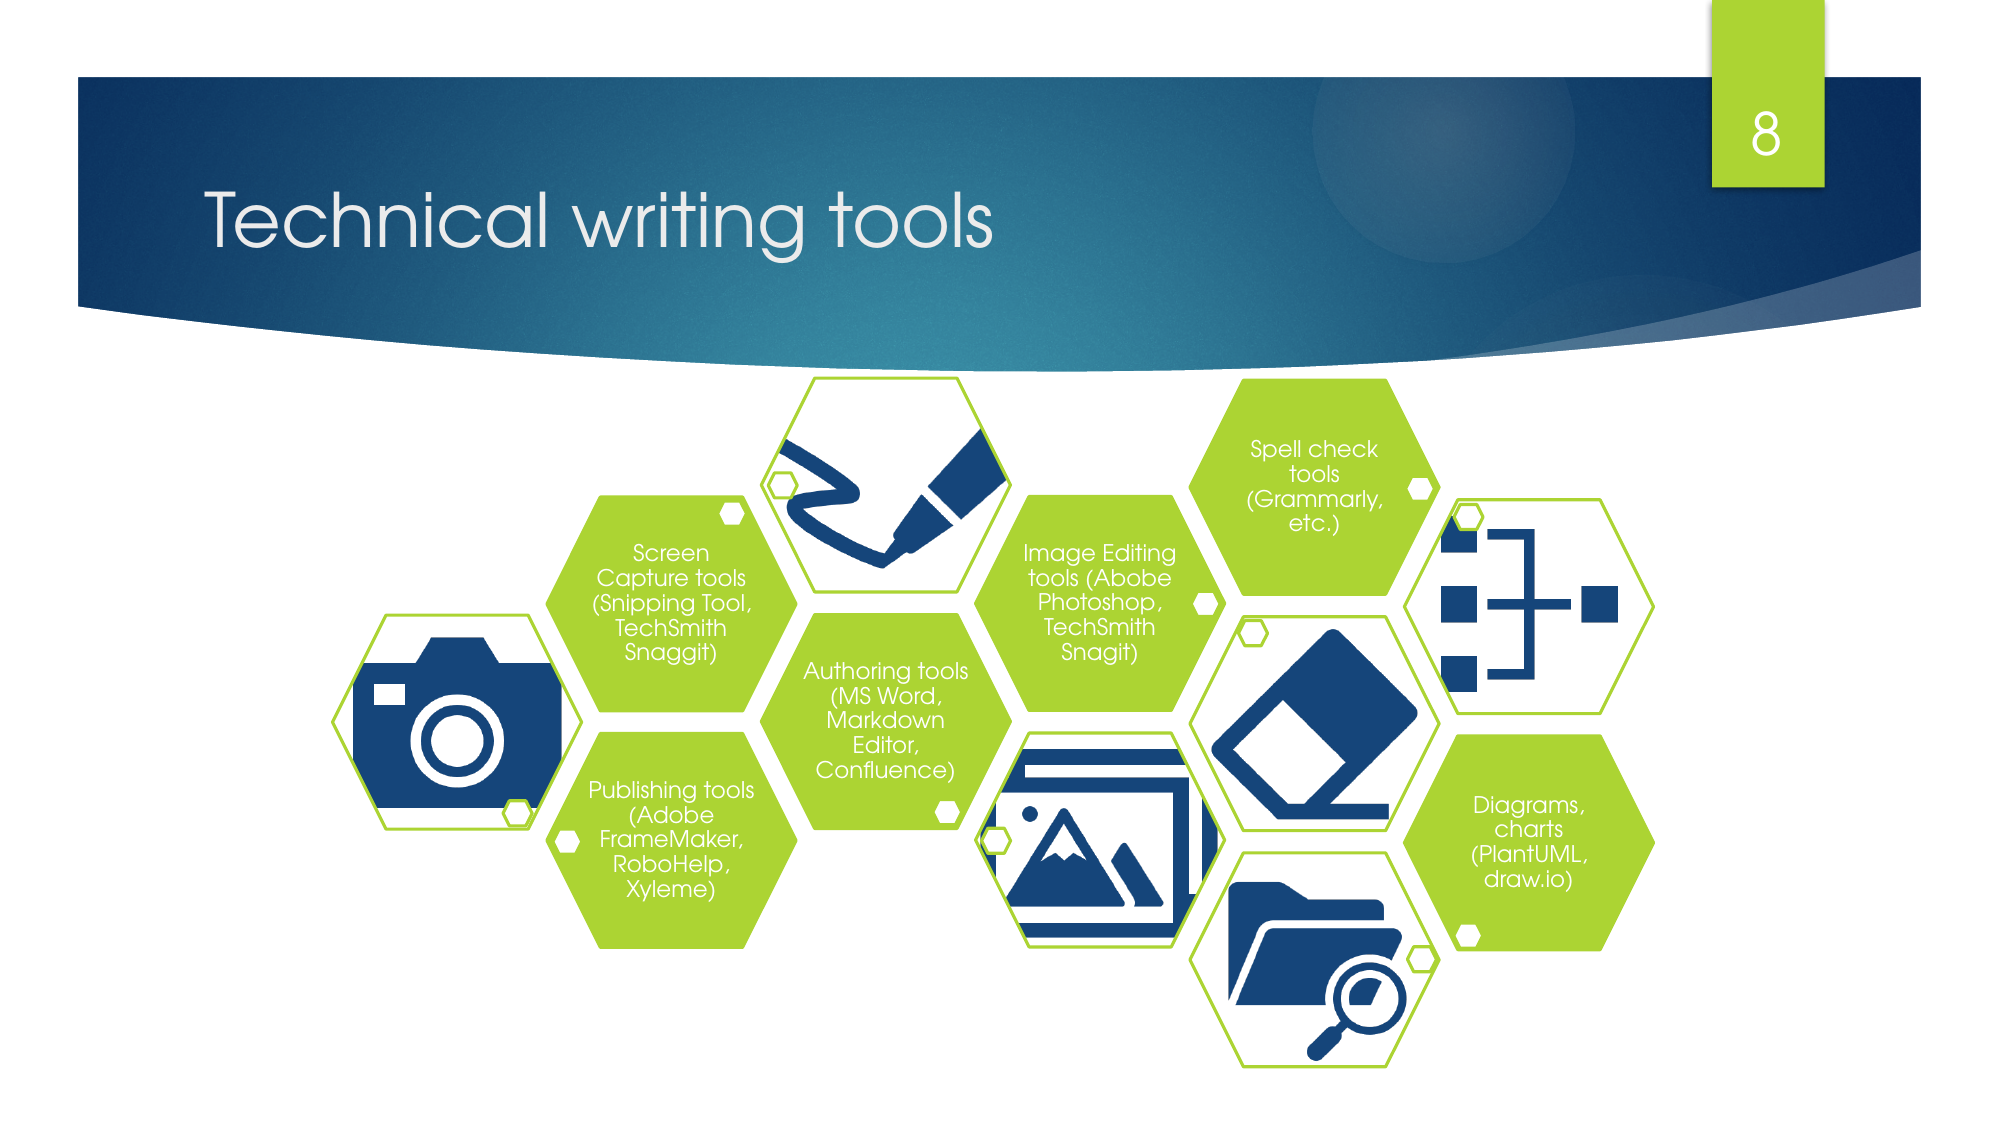

8
# Technical writing tools
Publishing tools (Adobe FrameMaker, RoboHelp, Xyleme)
Authoring tools (MS Word, Markdown Editor, Confluence)
Screen Capture tools (Snipping Tool, TechSmith Snaggit)
Image Editing tools (Abobe Photoshop, TechSmith Snagit)
Spell check tools (Grammarly, etc.)
Diagrams, charts (PlantUML, draw.io)